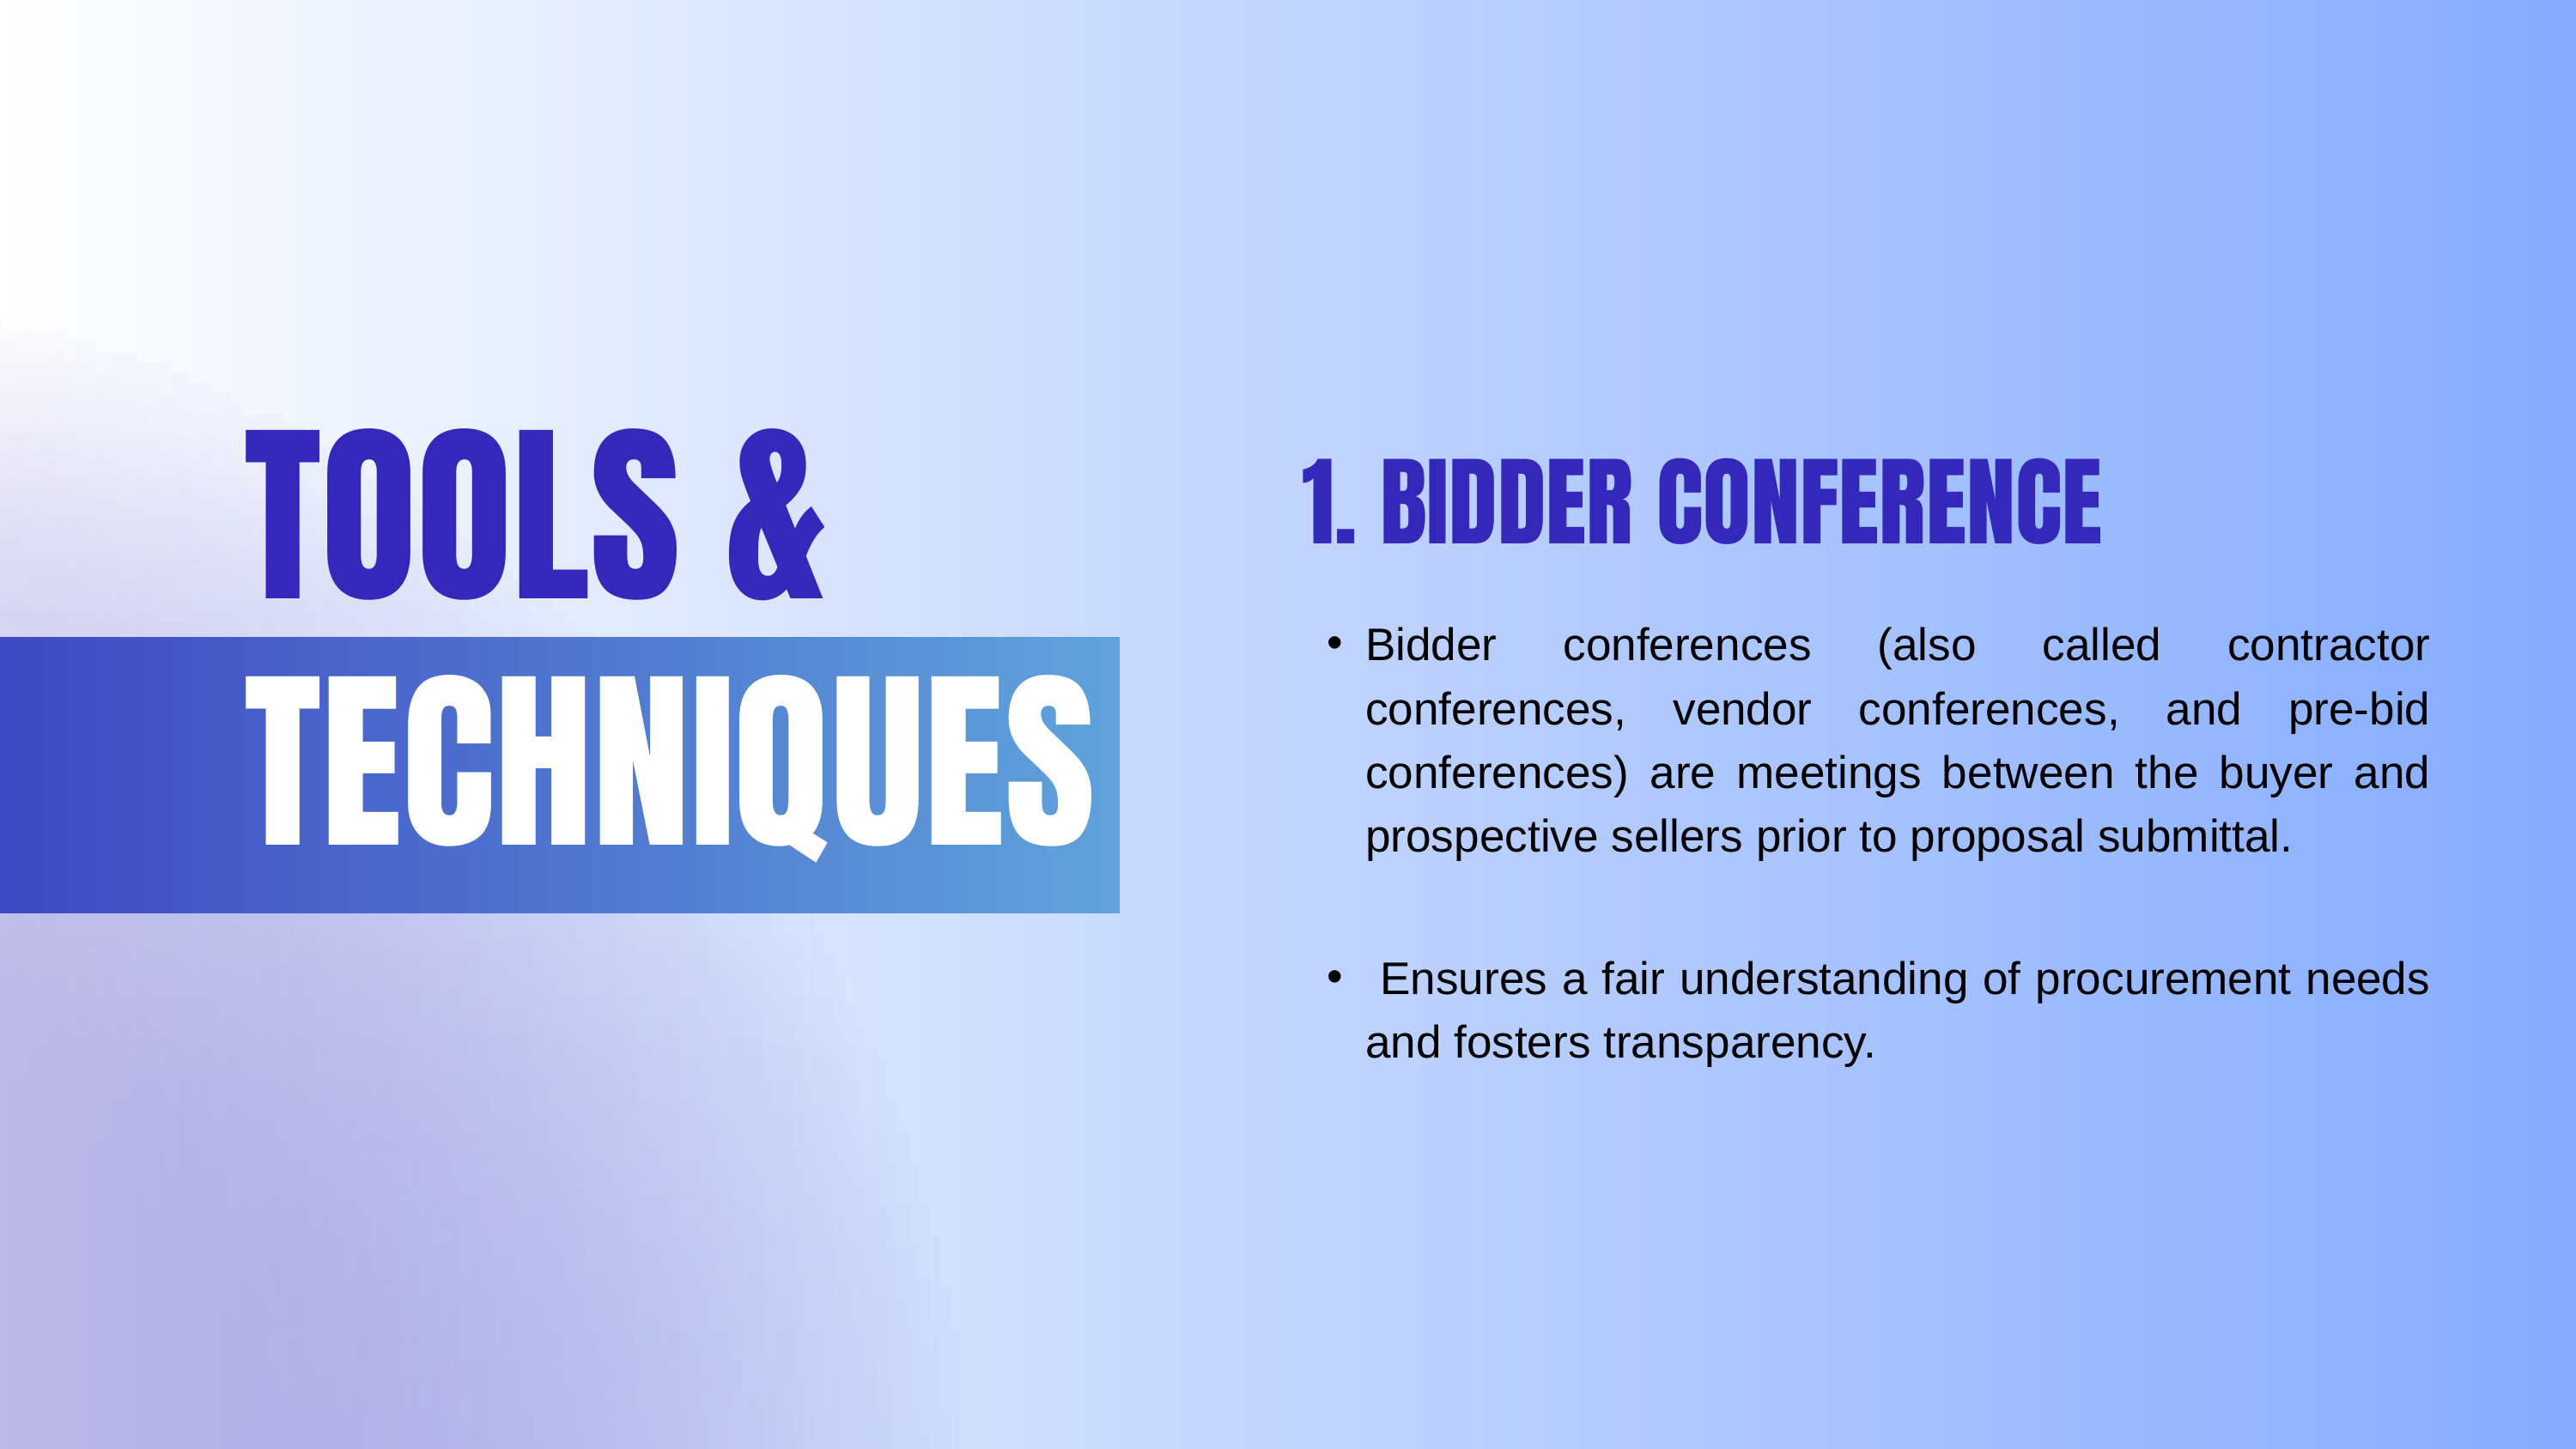

1. BIDDER CONFERENCE
TOOLS &
Bidder conferences (also called contractor conferences, vendor conferences, and pre-bid conferences) are meetings between the buyer and prospective sellers prior to proposal submittal.

TECHNIQUES
 Ensures a fair understanding of procurement needs and fosters transparency.